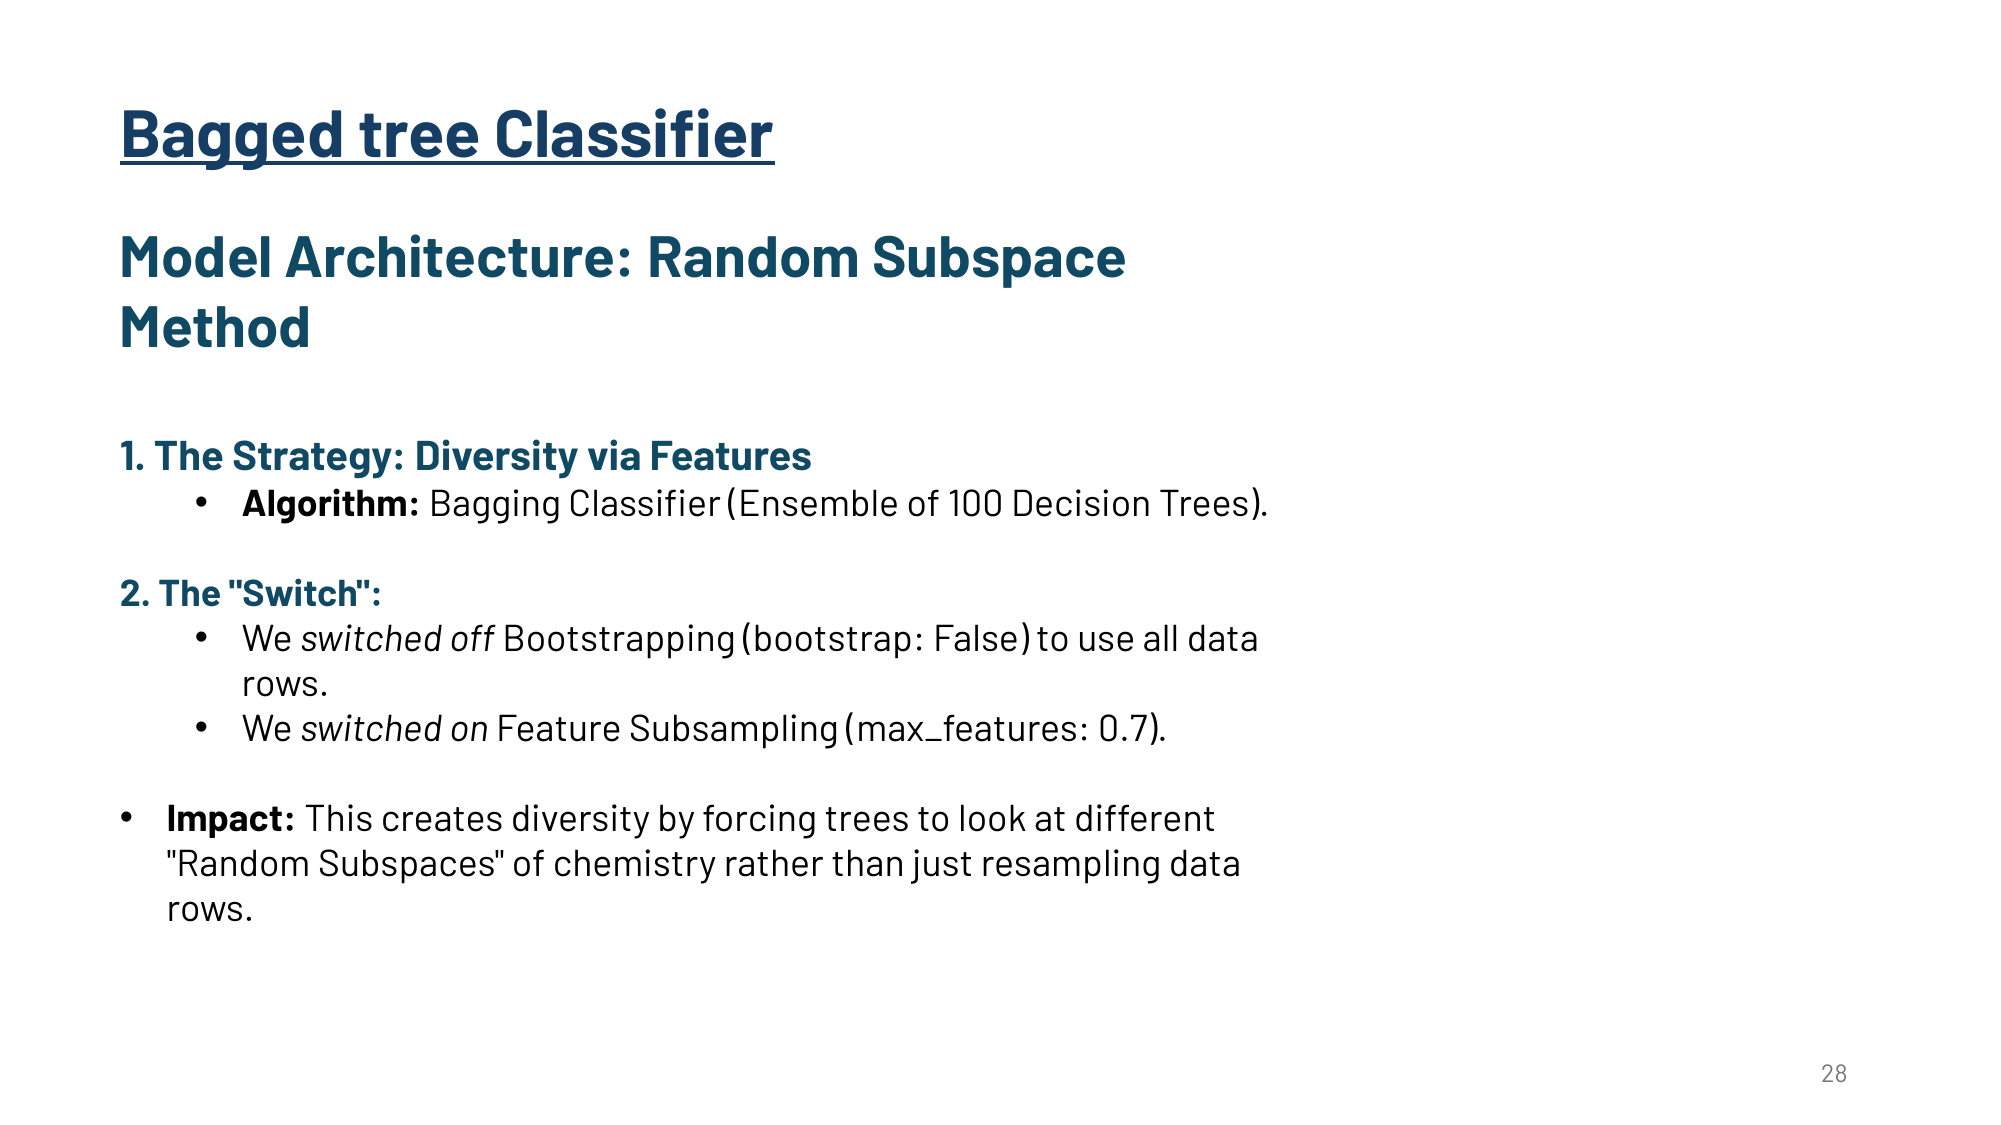

Bagged tree Classifier
Model Architecture: Random Subspace Method

1. The Strategy: Diversity via Features
Algorithm: Bagging Classifier (Ensemble of 100 Decision Trees).

2. The "Switch":
We switched off Bootstrapping (bootstrap: False) to use all data rows.
We switched on Feature Subsampling (max_features: 0.7).

Impact: This creates diversity by forcing trees to look at different "Random Subspaces" of chemistry rather than just resampling data rows.

28